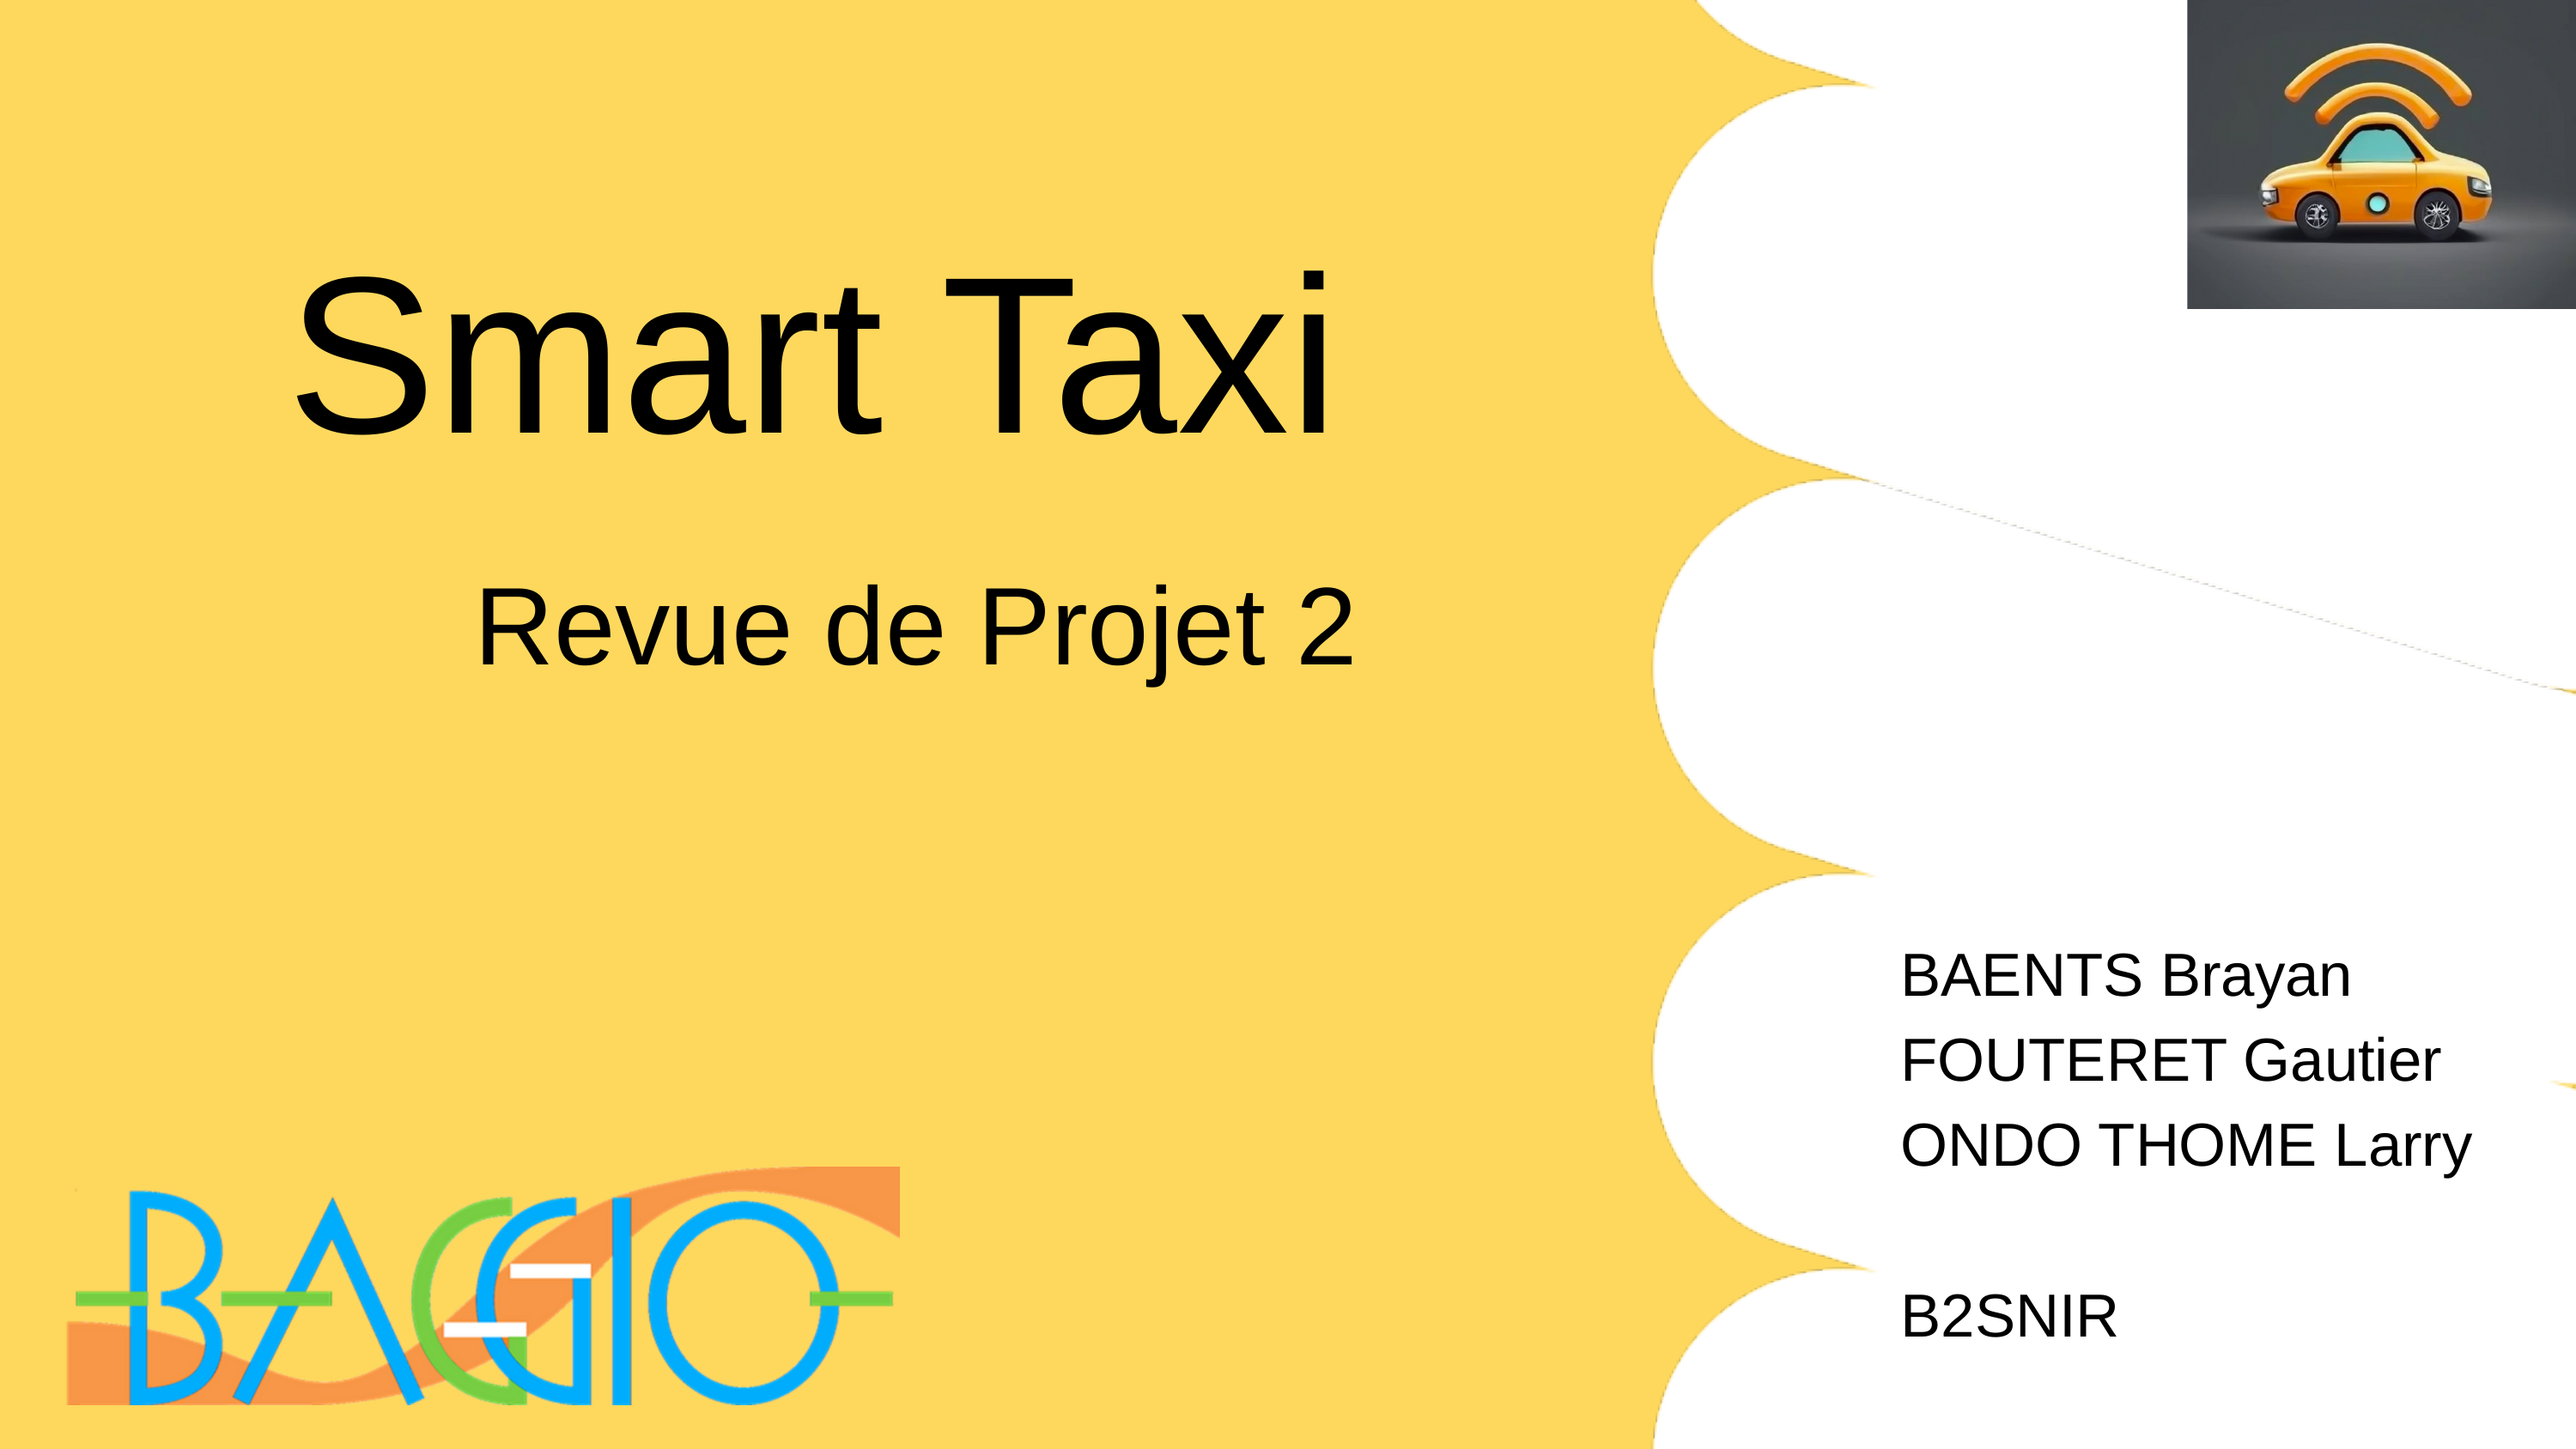

Smart Taxi
Revue de Projet 2
BAENTS Brayan
FOUTERET Gautier
ONDO THOME Larry

B2SNIR